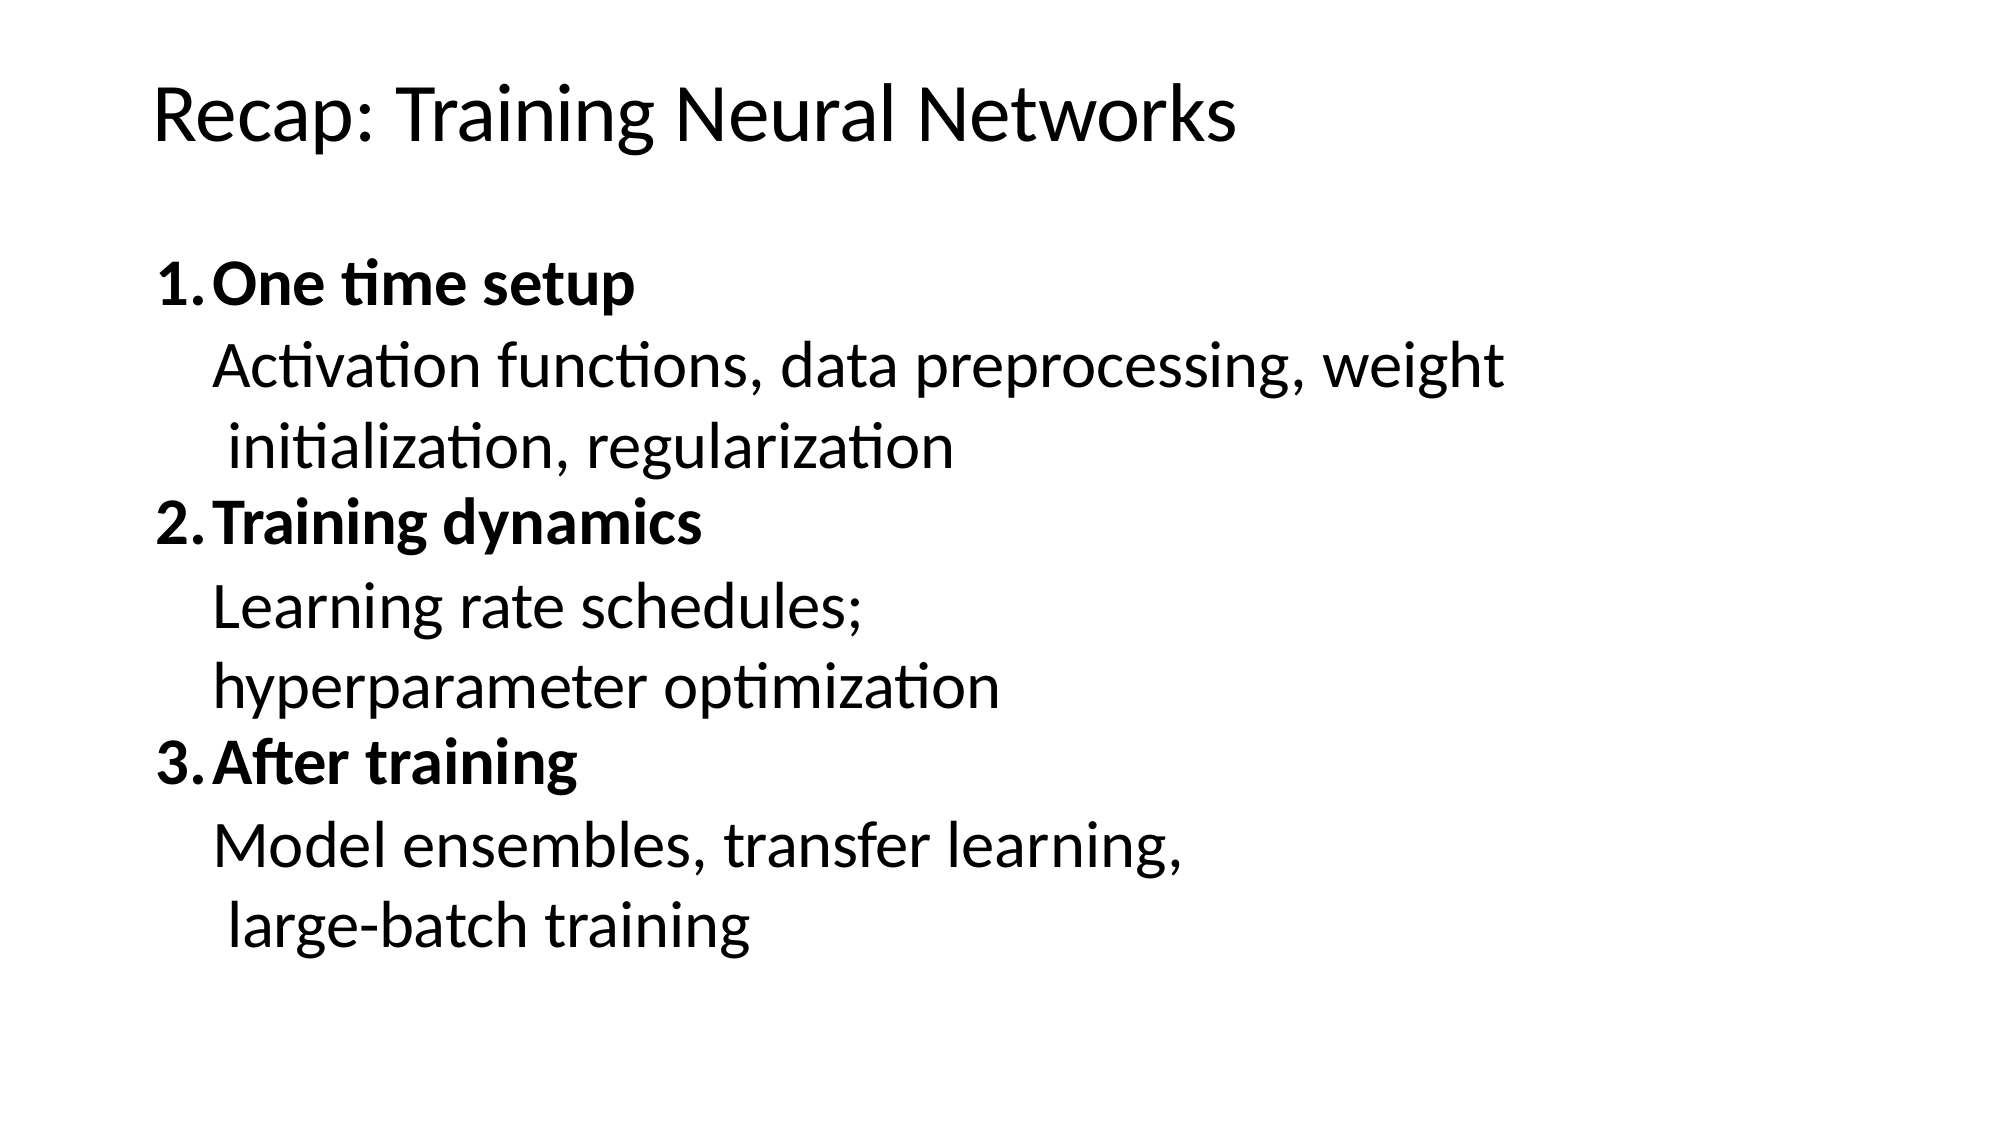

# Recap: Training Neural Networks
One time setup
Activation functions, data preprocessing, weight  initialization, regularization
Training dynamics
Learning rate schedules;  hyperparameter optimization
After training
Model ensembles, transfer learning,  large-batch training